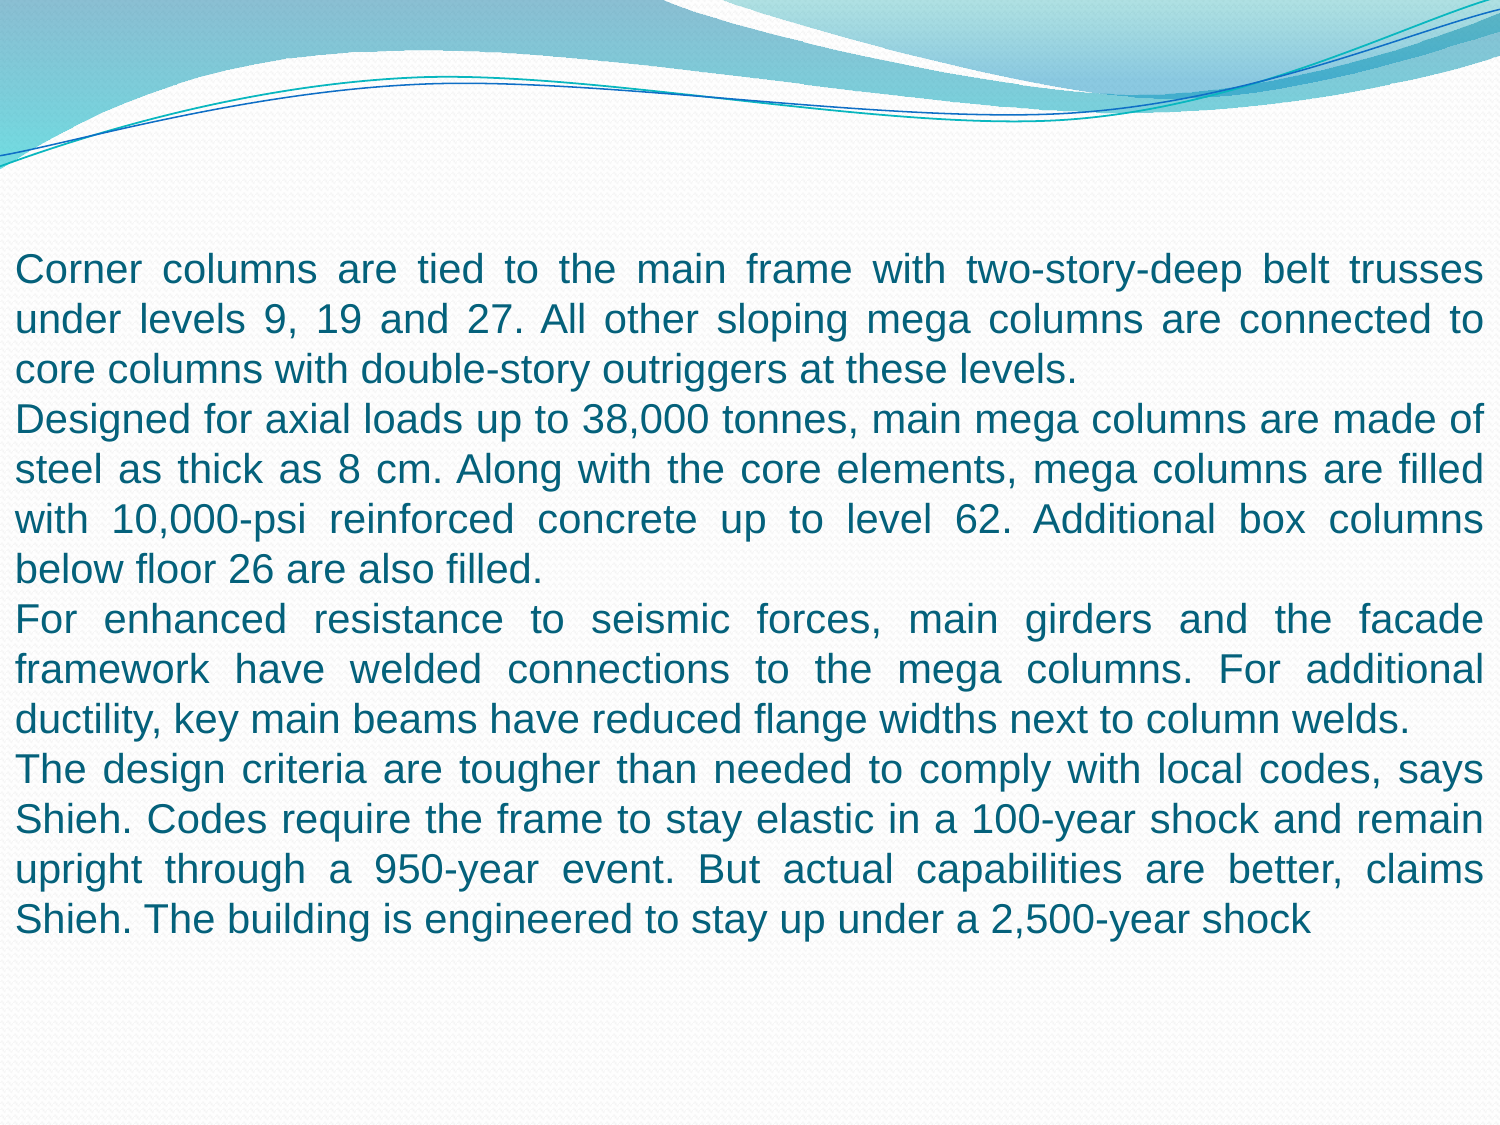

Corner columns are tied to the main frame with two-story-deep belt trusses under levels 9, 19 and 27. All other sloping mega columns are connected to core columns with double-story outriggers at these levels.
Designed for axial loads up to 38,000 tonnes, main mega columns are made of steel as thick as 8 cm. Along with the core elements, mega columns are filled with 10,000-psi reinforced concrete up to level 62. Additional box columns below floor 26 are also filled.
For enhanced resistance to seismic forces, main girders and the facade framework have welded connections to the mega columns. For additional ductility, key main beams have reduced flange widths next to column welds.
The design criteria are tougher than needed to comply with local codes, says Shieh. Codes require the frame to stay elastic in a 100-year shock and remain upright through a 950-year event. But actual capabilities are better, claims Shieh. The building is engineered to stay up under a 2,500-year shock